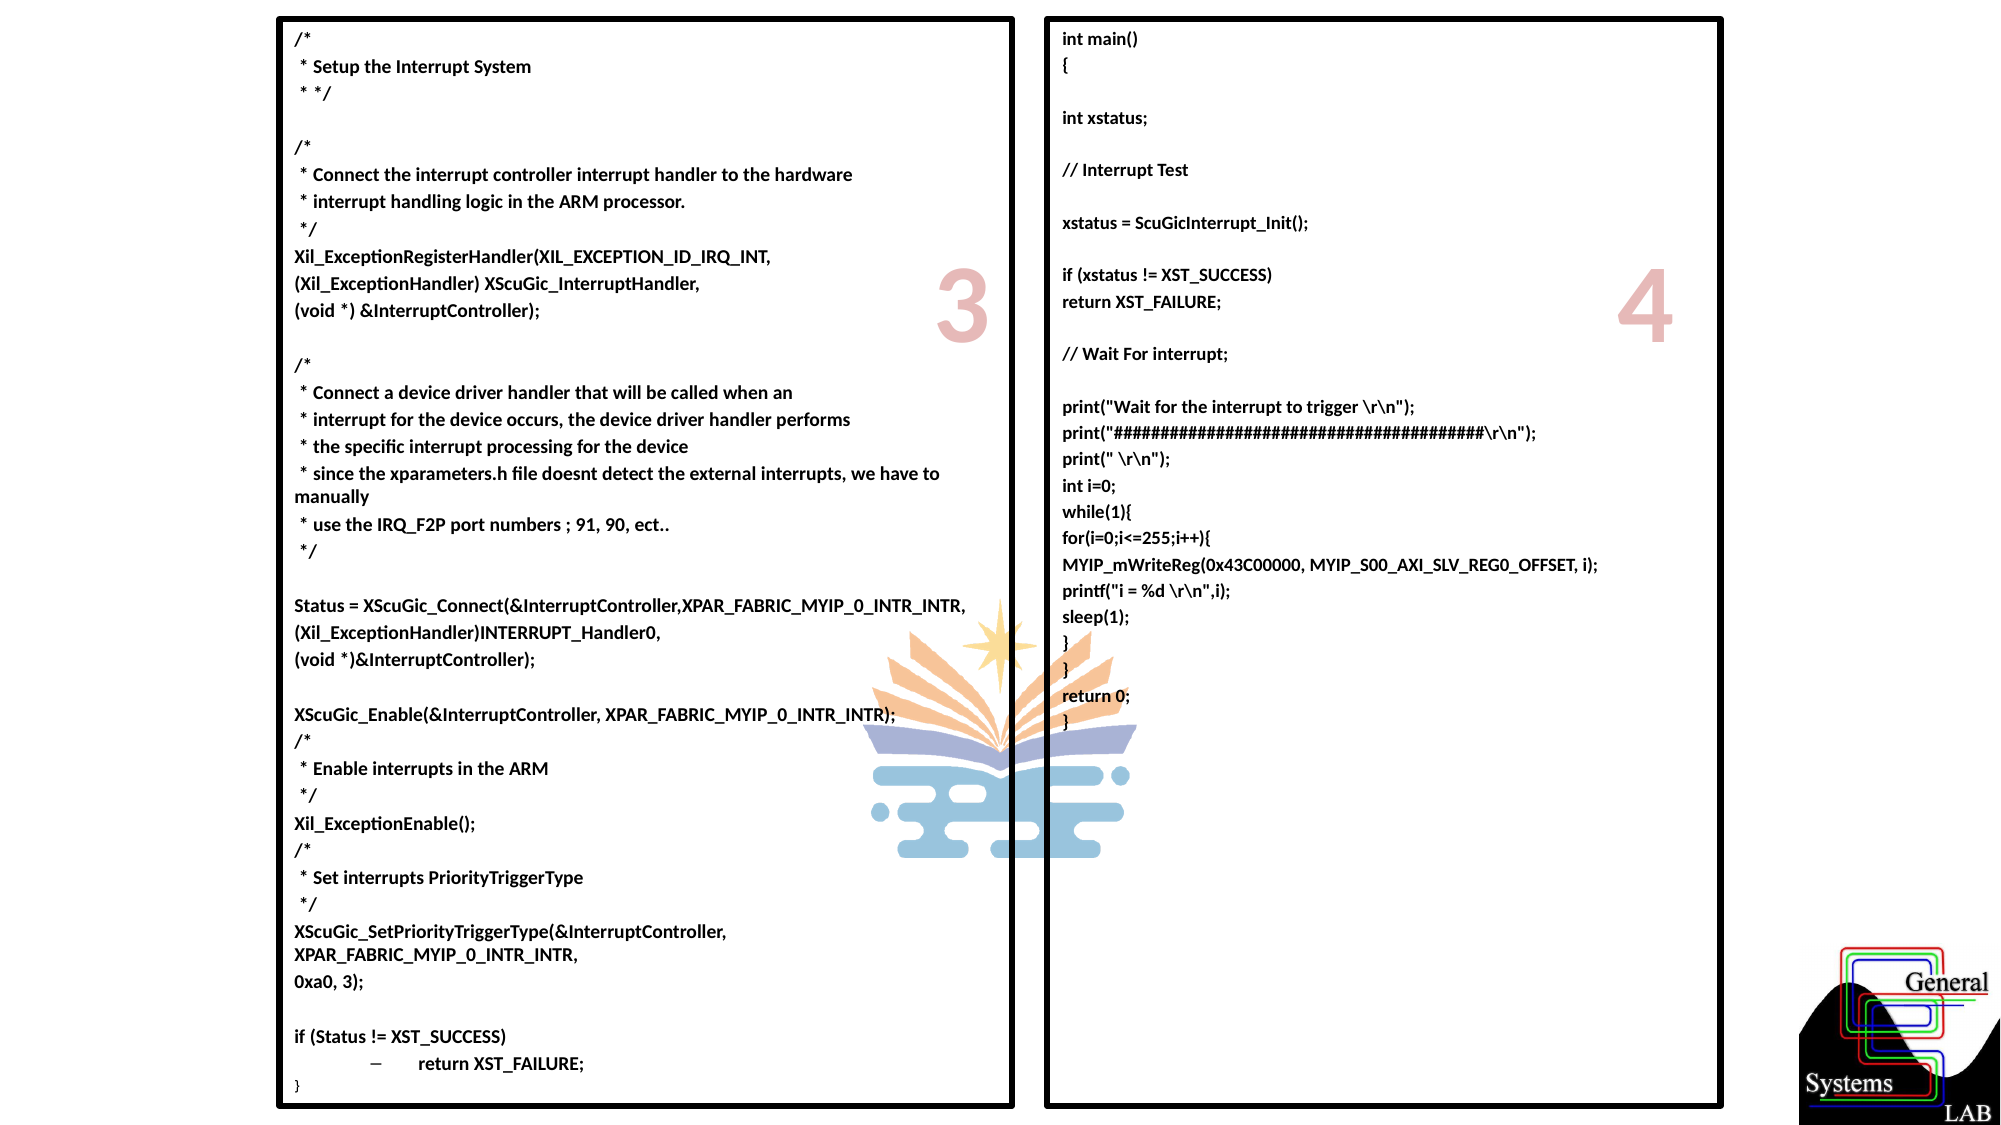

/*
 * Setup the Interrupt System
 * */

/*
 * Connect the interrupt controller interrupt handler to the hardware
 * interrupt handling logic in the ARM processor.
 */
Xil_ExceptionRegisterHandler(XIL_EXCEPTION_ID_IRQ_INT,
(Xil_ExceptionHandler) XScuGic_InterruptHandler,
(void *) &InterruptController);

/*
 * Connect a device driver handler that will be called when an
 * interrupt for the device occurs, the device driver handler performs
 * the specific interrupt processing for the device
 * since the xparameters.h file doesnt detect the external interrupts, we have to manually
 * use the IRQ_F2P port numbers ; 91, 90, ect..
 */

Status = XScuGic_Connect(&InterruptController,XPAR_FABRIC_MYIP_0_INTR_INTR,
(Xil_ExceptionHandler)INTERRUPT_Handler0,
(void *)&InterruptController);

XScuGic_Enable(&InterruptController, XPAR_FABRIC_MYIP_0_INTR_INTR);
/*
 * Enable interrupts in the ARM
 */
Xil_ExceptionEnable();
/*
 * Set interrupts PriorityTriggerType
 */
XScuGic_SetPriorityTriggerType(&InterruptController, XPAR_FABRIC_MYIP_0_INTR_INTR,
0xa0, 3);

if (Status != XST_SUCCESS)
return XST_FAILURE;
}
int main()
{

int xstatus;

// Interrupt Test

xstatus = ScuGicInterrupt_Init();

if (xstatus != XST_SUCCESS)
return XST_FAILURE;

// Wait For interrupt;

print("Wait for the interrupt to trigger \r\n");
print("########################################\r\n");
print(" \r\n");
int i=0;
while(1){
for(i=0;i<=255;i++){
MYIP_mWriteReg(0x43C00000, MYIP_S00_AXI_SLV_REG0_OFFSET, i);
printf("i = %d \r\n",i);
sleep(1);
}
}
return 0;
}
3
4